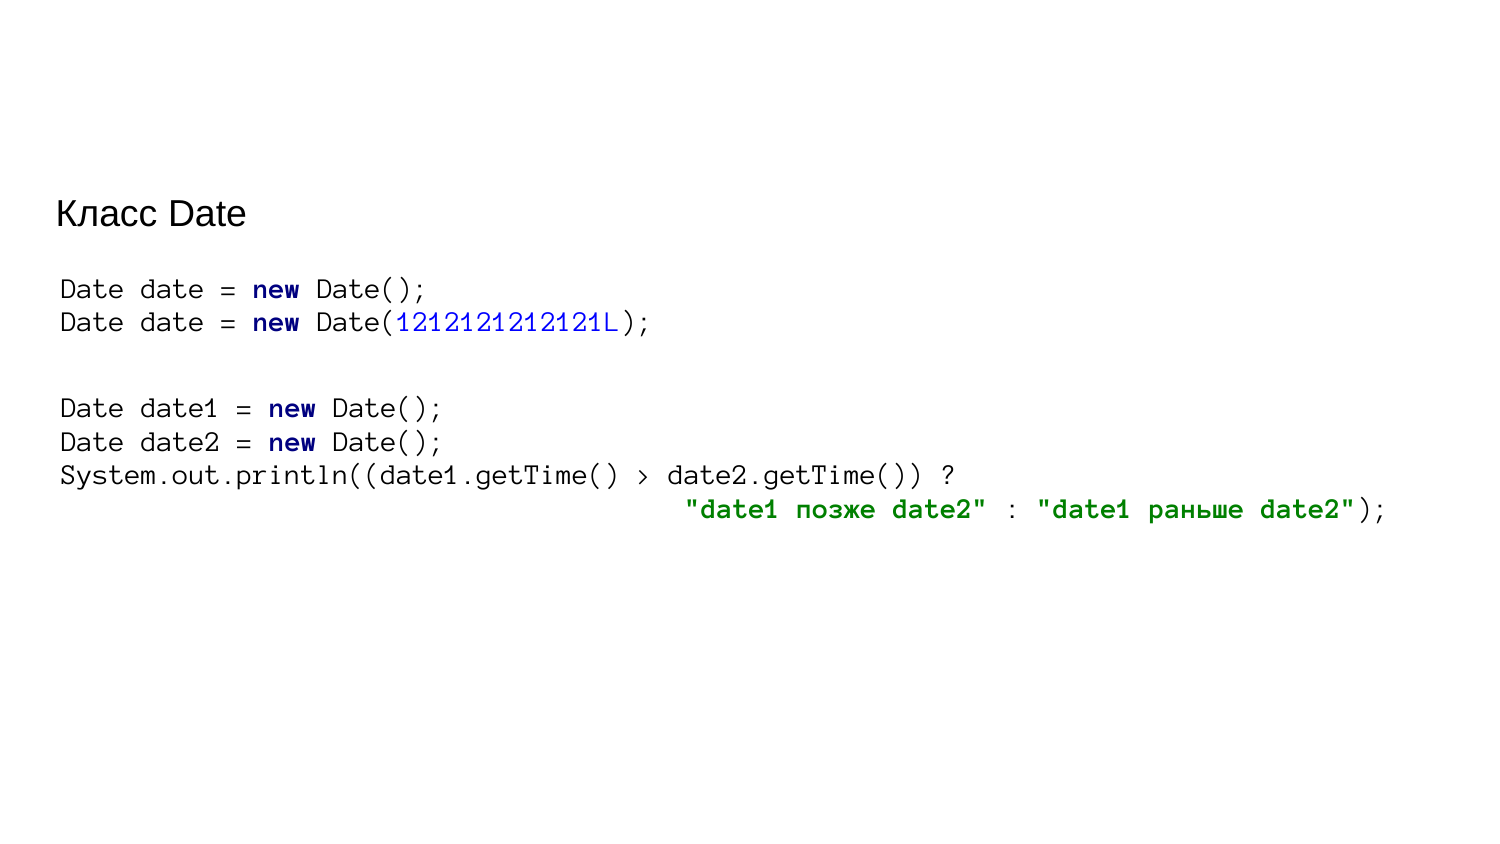

#
Класс Date
| Date date = new Date(); Date date = new Date(1212121212121L); |
| --- |
| Date date1 = new Date(); Date date2 = new Date(); System.out.println((date1.getTime() > date2.getTime()) ? "date1 позже date2" : "date1 раньше date2"); |
| --- |